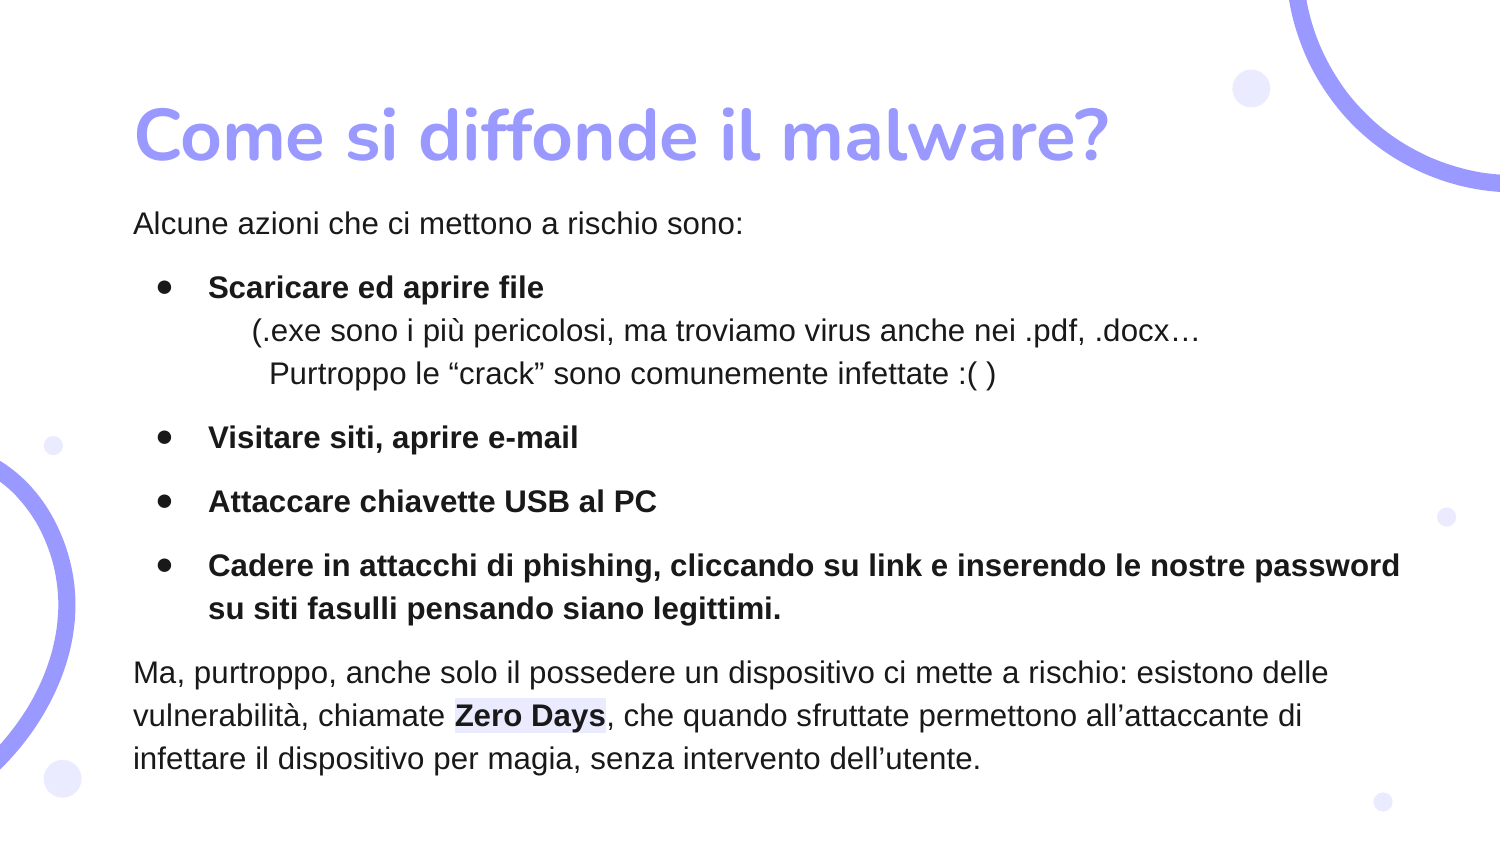

# Come si diffonde il malware?
Alcune azioni che ci mettono a rischio sono:
Scaricare ed aprire file
     (.exe sono i più pericolosi, ma troviamo virus anche nei .pdf, .docx…
       Purtroppo le “crack” sono comunemente infettate :( )
Visitare siti, aprire e-mail
Attaccare chiavette USB al PC
Cadere in attacchi di phishing, cliccando su link e inserendo le nostre password su siti fasulli pensando siano legittimi.
Ma, purtroppo, anche solo il possedere un dispositivo ci mette a rischio: esistono delle vulnerabilità, chiamate Zero Days, che quando sfruttate permettono all’attaccante di infettare il dispositivo per magia, senza intervento dell’utente.